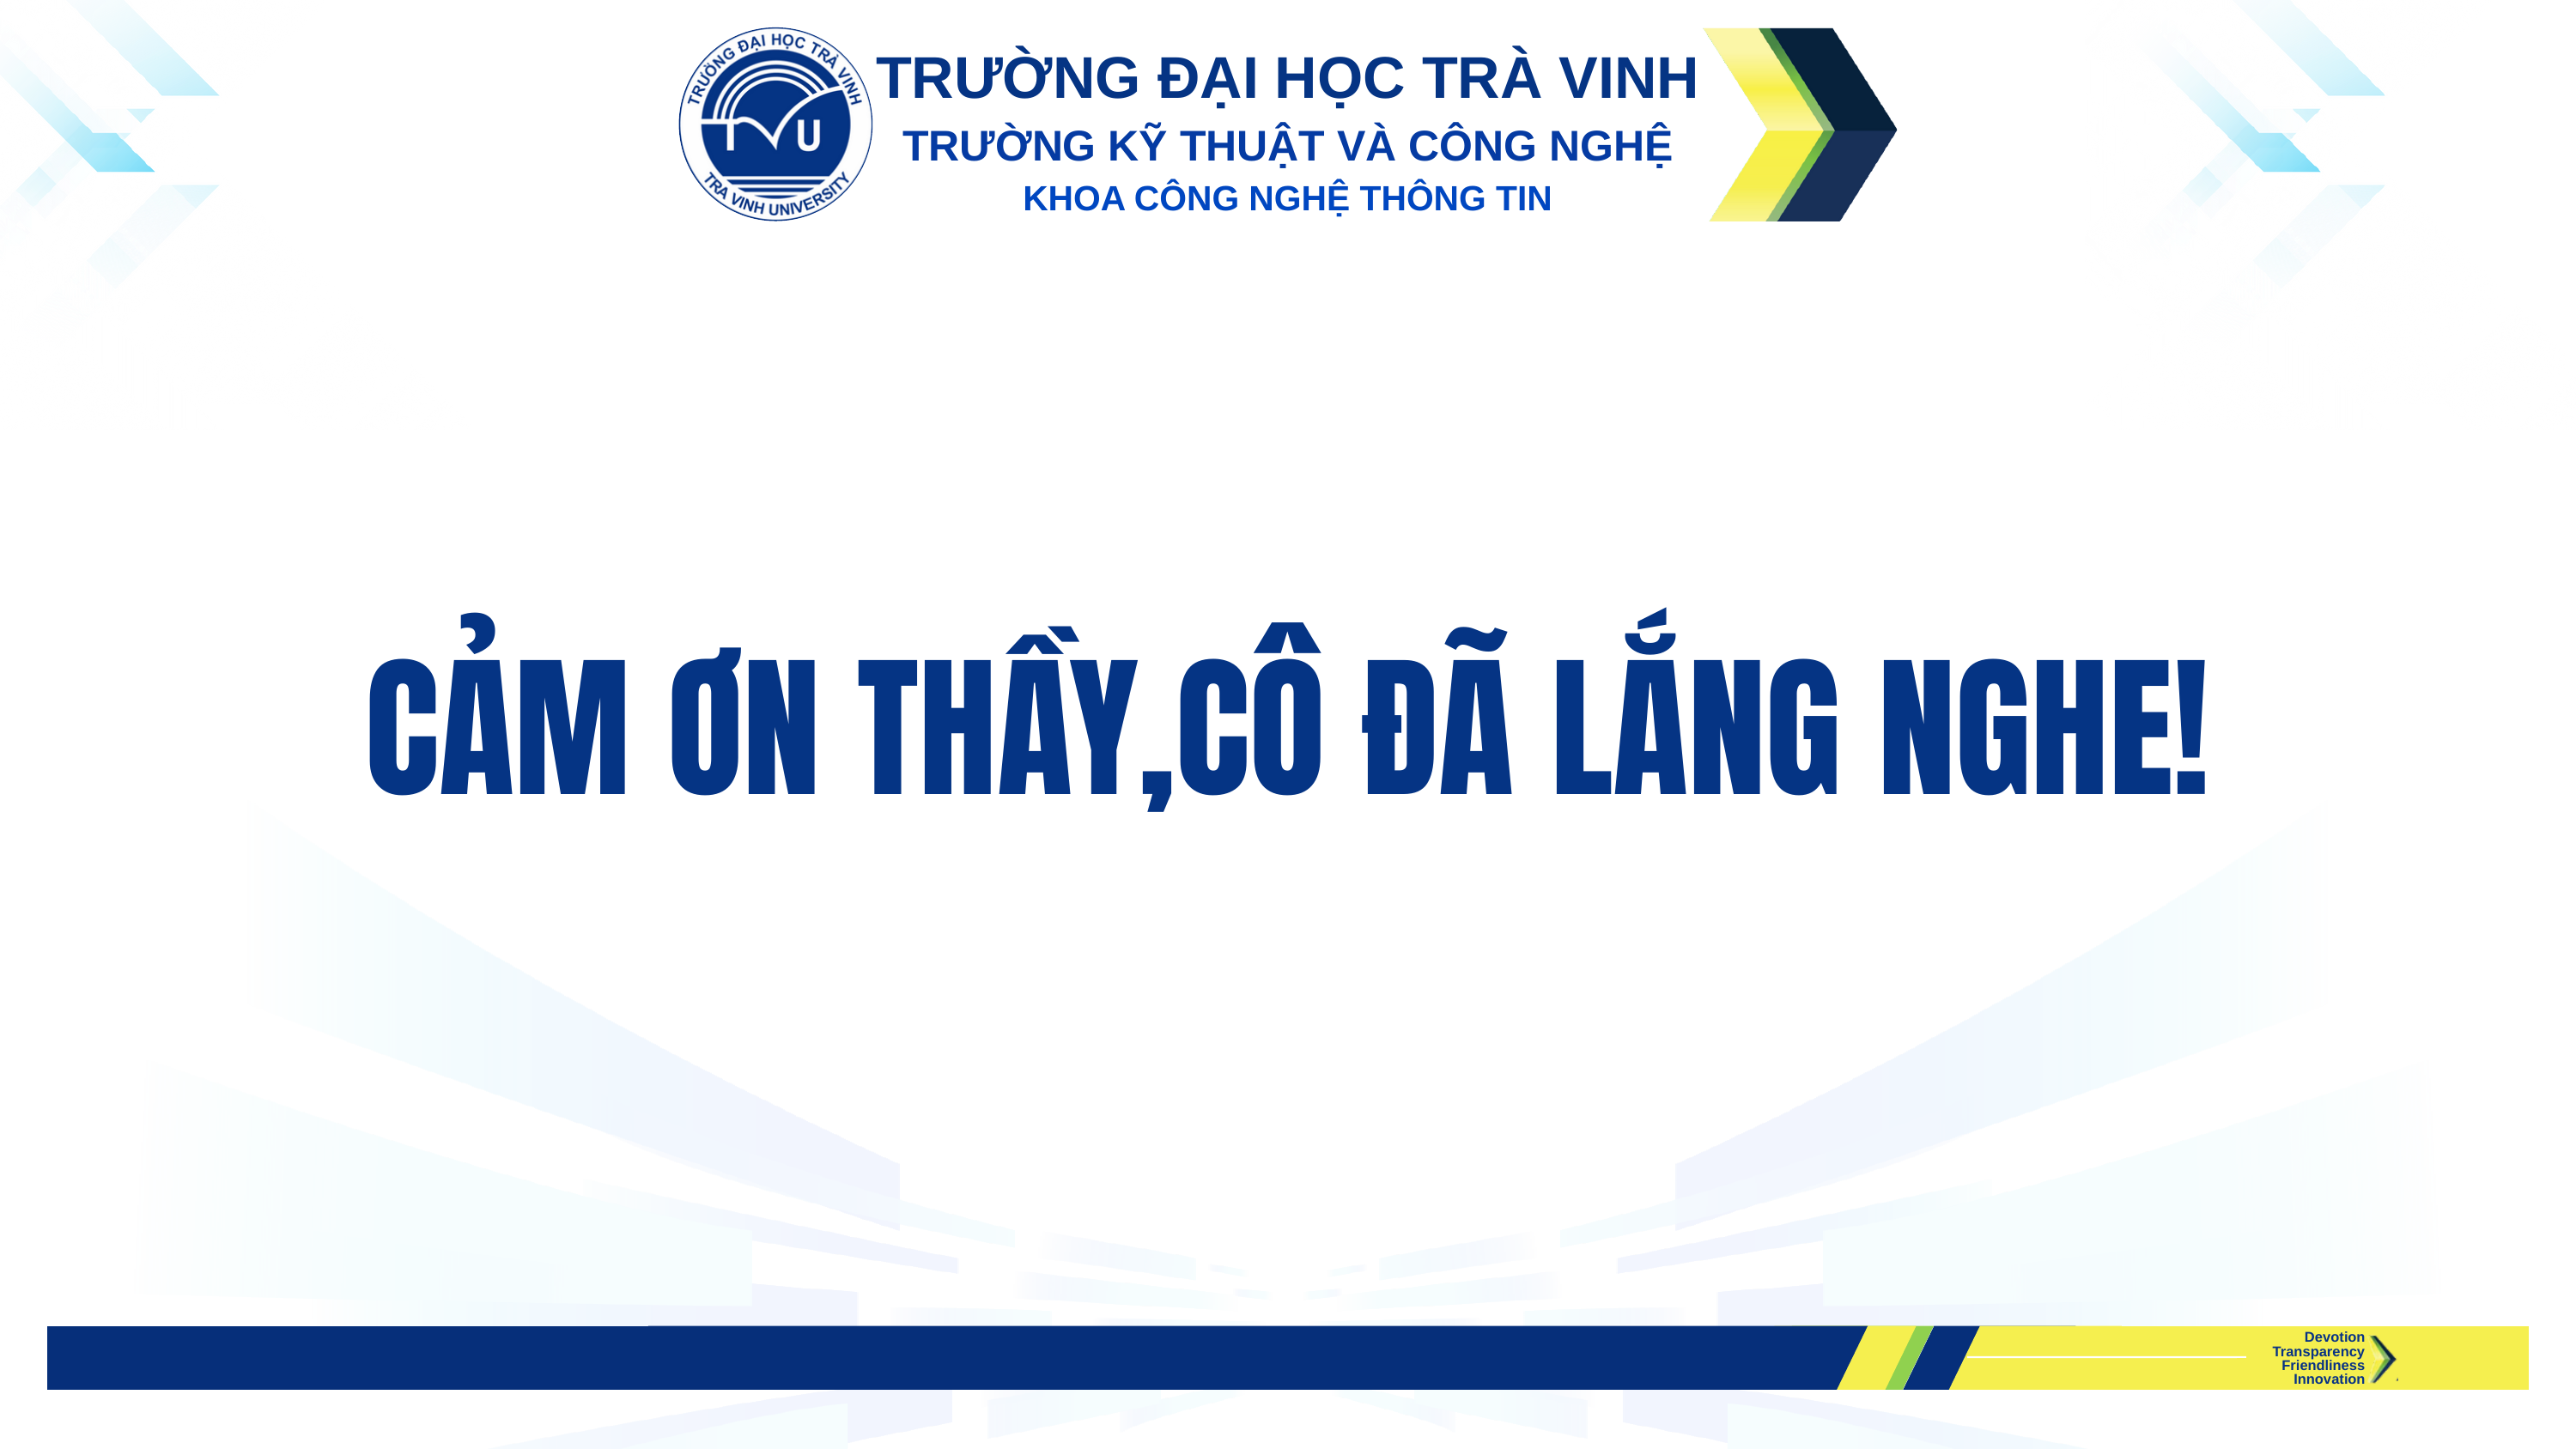

TRƯỜNG ĐẠI HỌC TRÀ VINH
TRƯỜNG KỸ THUẬT VÀ CÔNG NGHỆ
KHOA CÔNG NGHỆ THÔNG TIN
CẢM ƠN THẦY,CÔ ĐÃ LẮNG NGHE!

Devotion
Transparency
Friendliness
Innovation